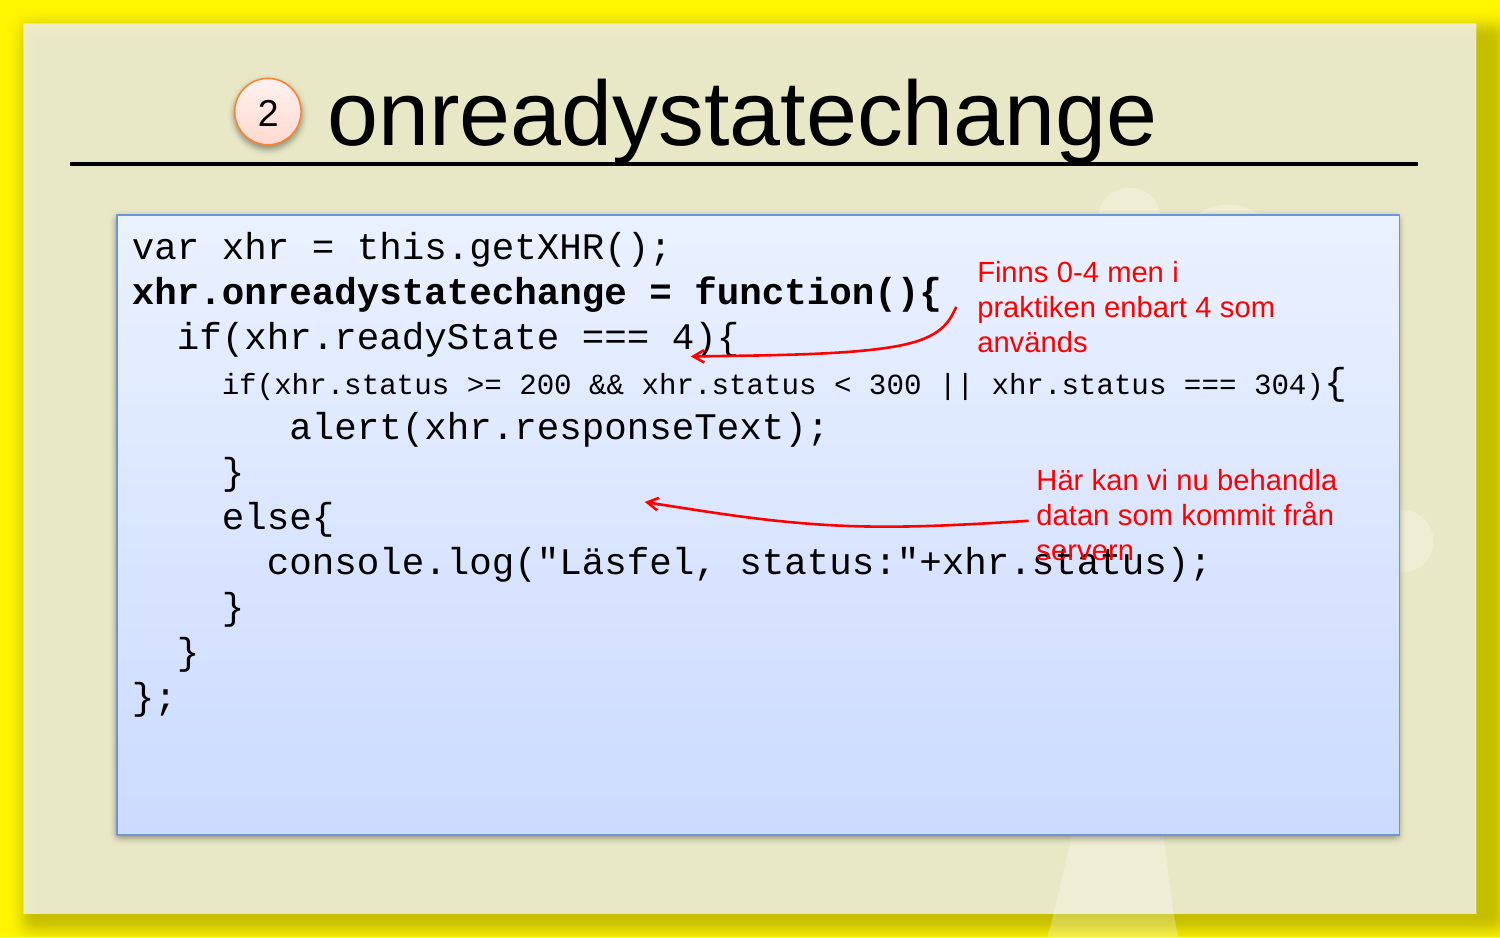

# onreadystatechange

2
var xhr = this.getXHR();
xhr.onreadystatechange = function(){
  if(xhr.readyState === 4){
    if(xhr.status >= 200 && xhr.status < 300 || xhr.status === 304){
       alert(xhr.responseText);
    }
    else{
      console.log("Läsfel, status:"+xhr.status);
    }
  }
};
Finns 0-4 men i praktiken enbart 4 som används

Här kan vi nu behandla datan som kommit från servern